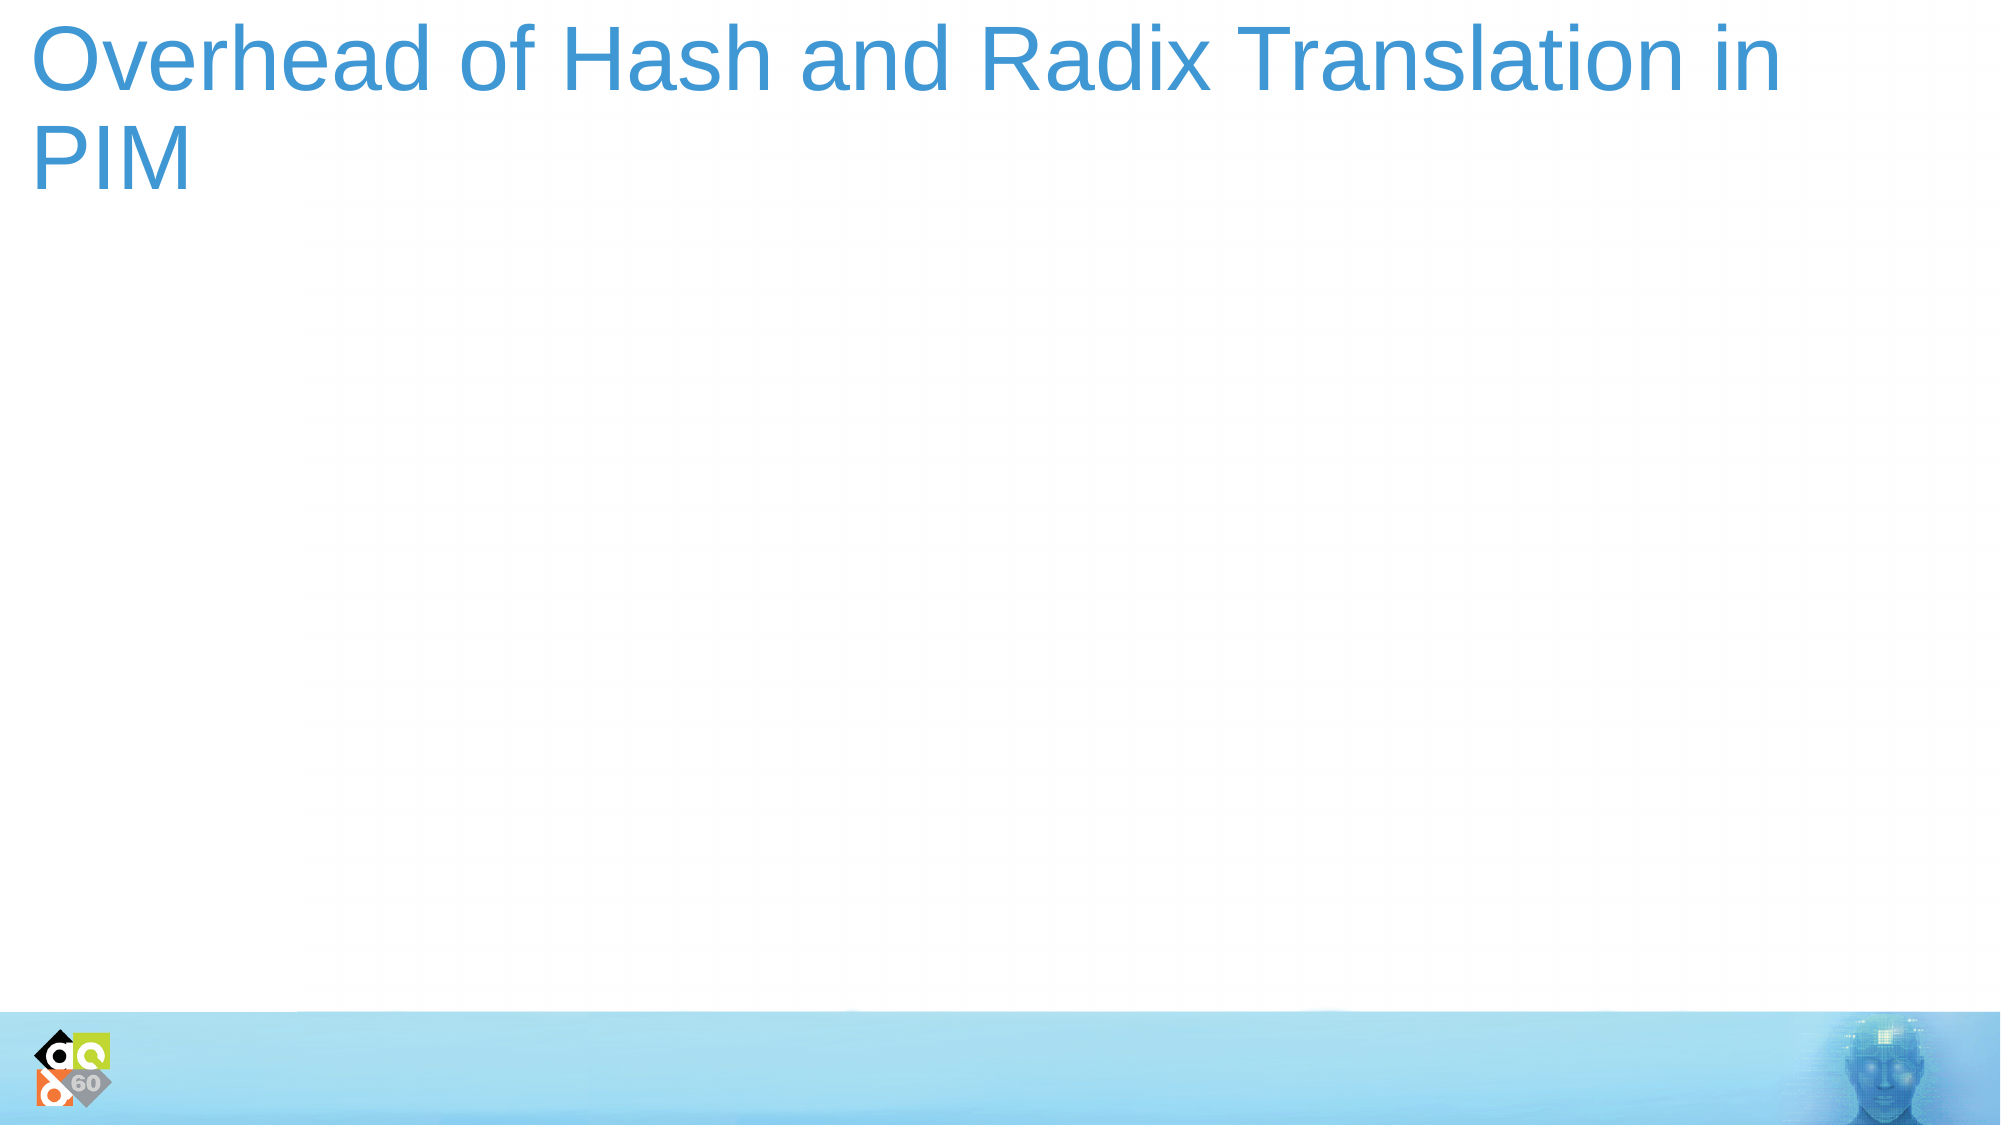

# Overhead of Hash and Radix Translation in PIM
…
…